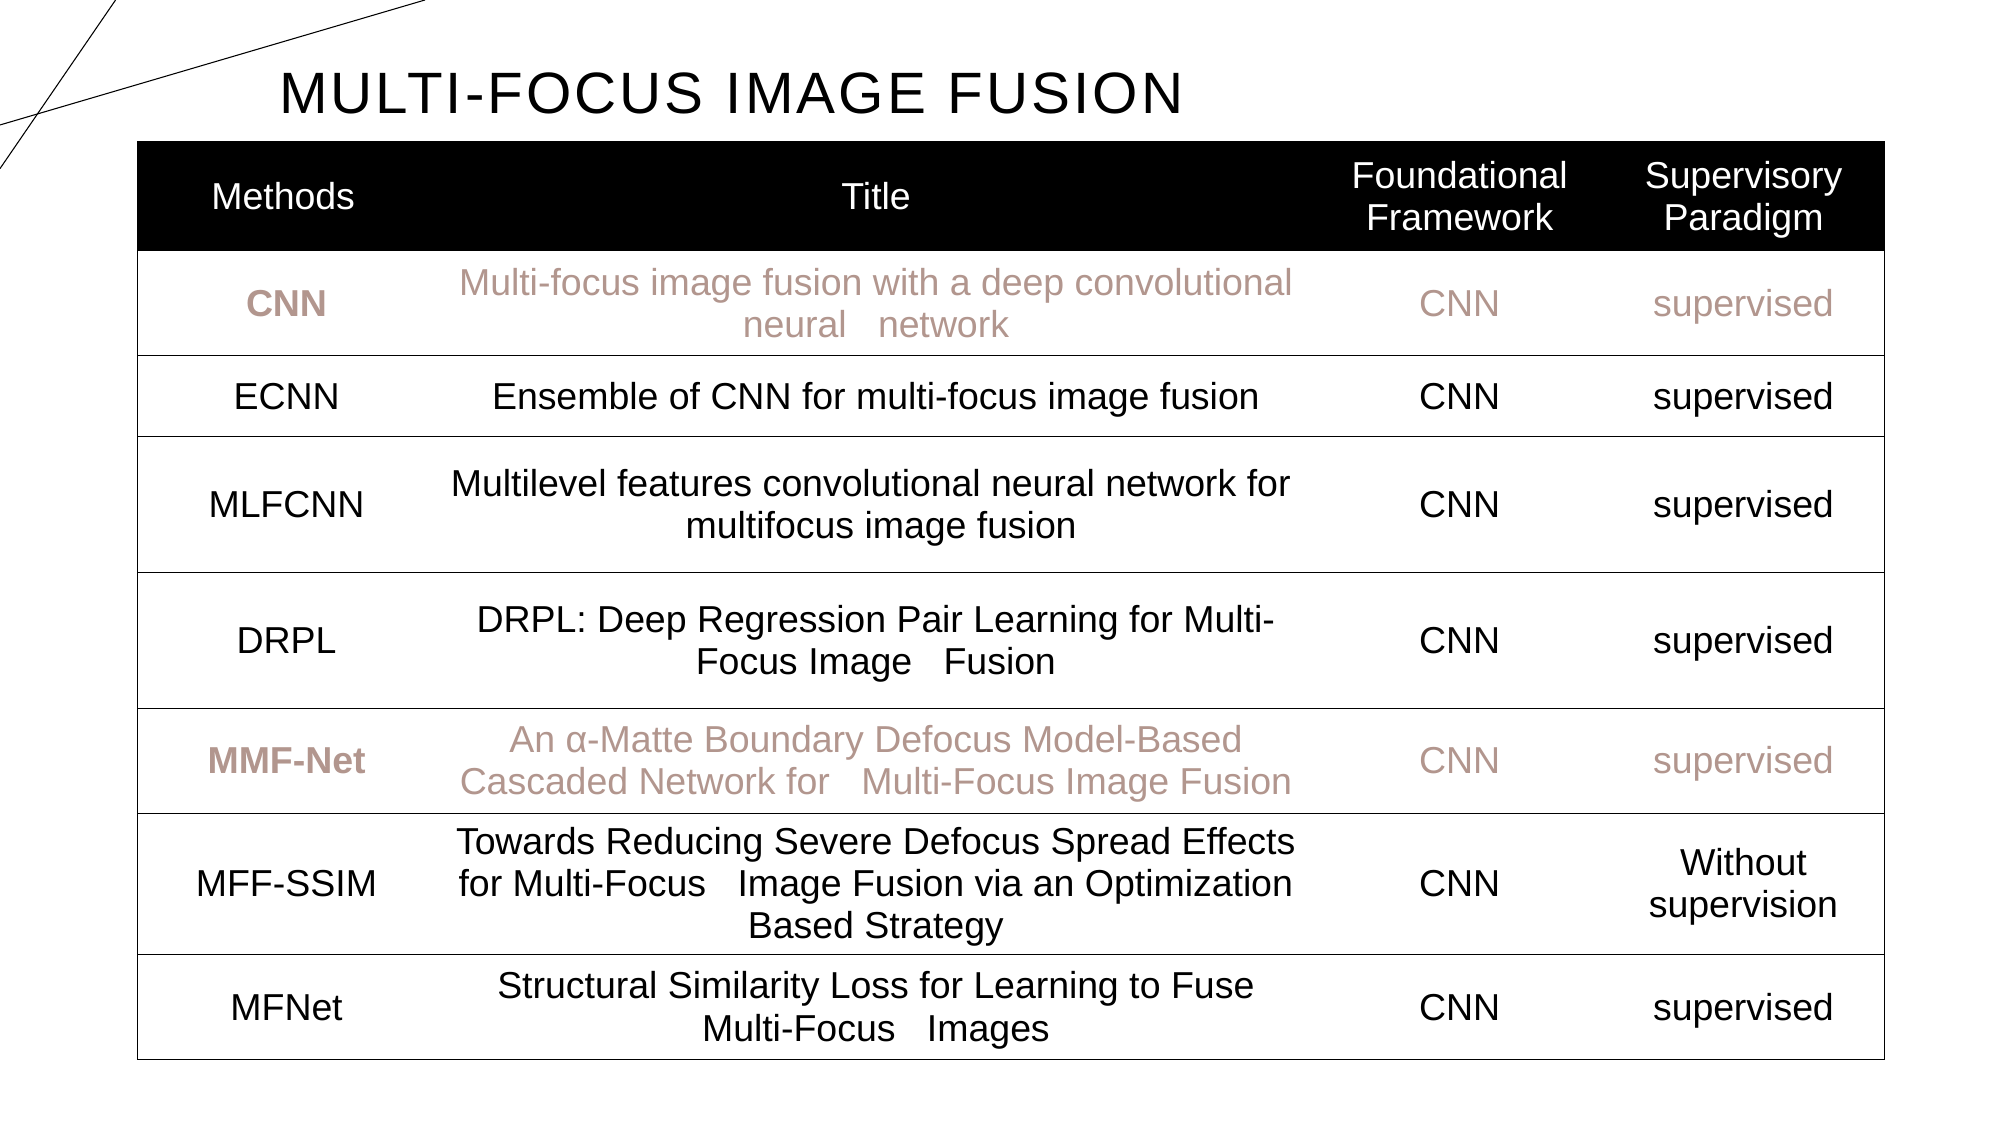

Multi-focus image fusion
| Methods | Title | Foundational Framework | Supervisory Paradigm |
| --- | --- | --- | --- |
| CNN | Multi-focus image fusion with a deep convolutional neural network | CNN | supervised |
| ECNN | Ensemble of CNN for multi-focus image fusion | CNN | supervised |
| MLFCNN | Multilevel features convolutional neural network for multifocus image fusion | CNN | supervised |
| DRPL | DRPL: Deep Regression Pair Learning for Multi-Focus Image Fusion | CNN | supervised |
| MMF-Net | An α-Matte Boundary Defocus Model-Based Cascaded Network for Multi-Focus Image Fusion | CNN | supervised |
| MFF-SSIM | Towards Reducing Severe Defocus Spread Effects for Multi-Focus Image Fusion via an Optimization Based Strategy | CNN | Without supervision |
| MFNet | Structural Similarity Loss for Learning to Fuse Multi-Focus Images | CNN | supervised |